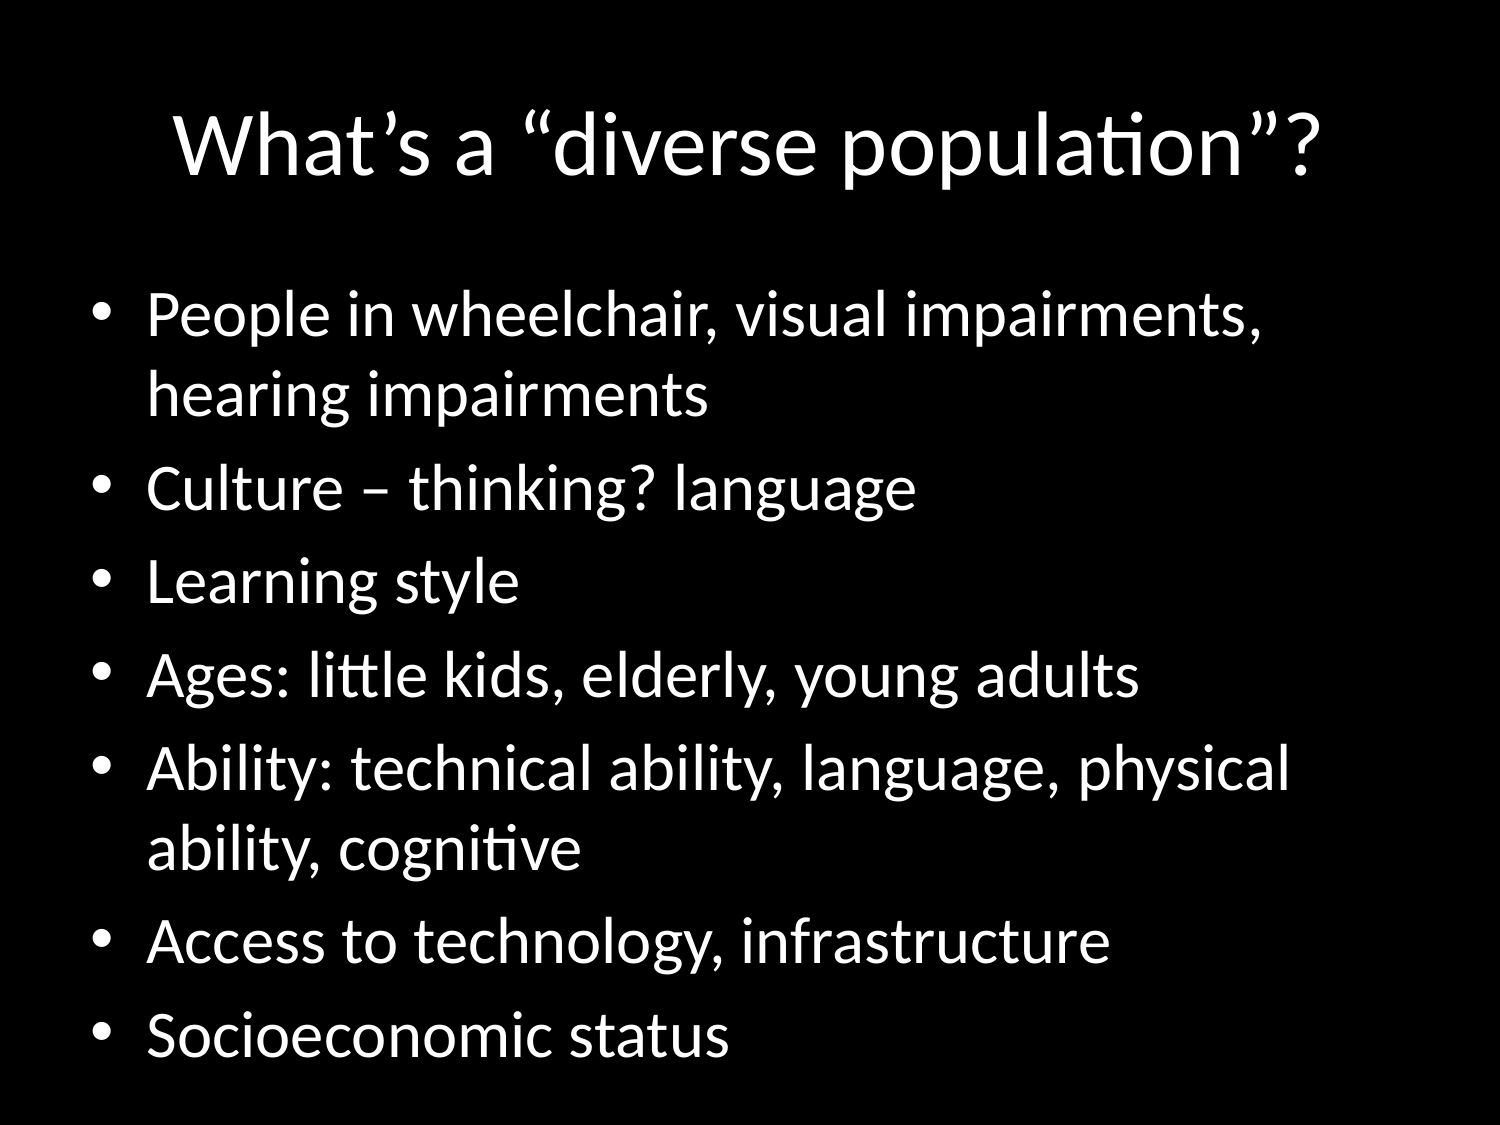

# What’s a “diverse population”?
People in wheelchair, visual impairments, hearing impairments
Culture – thinking? language
Learning style
Ages: little kids, elderly, young adults
Ability: technical ability, language, physical ability, cognitive
Access to technology, infrastructure
Socioeconomic status